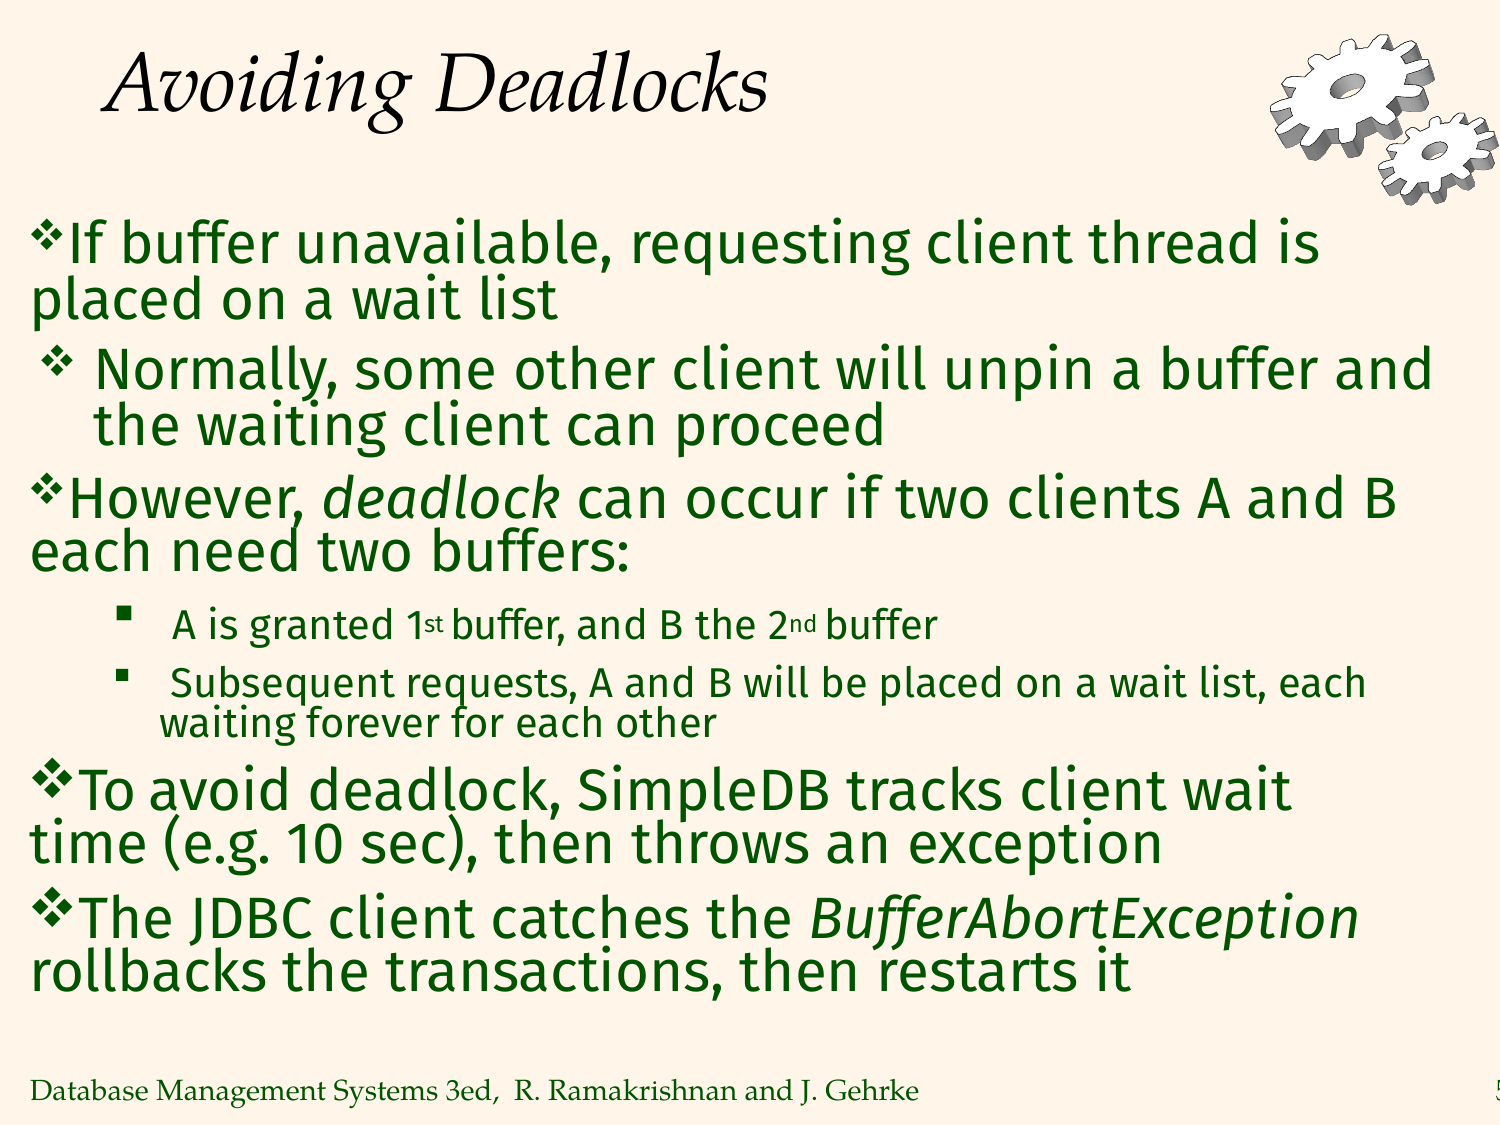

# Avoiding Deadlocks
If buffer unavailable, requesting client thread is placed on a wait list
Normally, some other client will unpin a buffer and the waiting client can proceed
However, deadlock can occur if two clients A and B each need two buffers:
 A is granted 1st buffer, and B the 2nd buffer
 Subsequent requests, A and B will be placed on a wait list, each waiting forever for each other
To avoid deadlock, SimpleDB tracks client wait time (e.g. 10 sec), then throws an exception
The JDBC client catches the BufferAbortException rollbacks the transactions, then restarts it